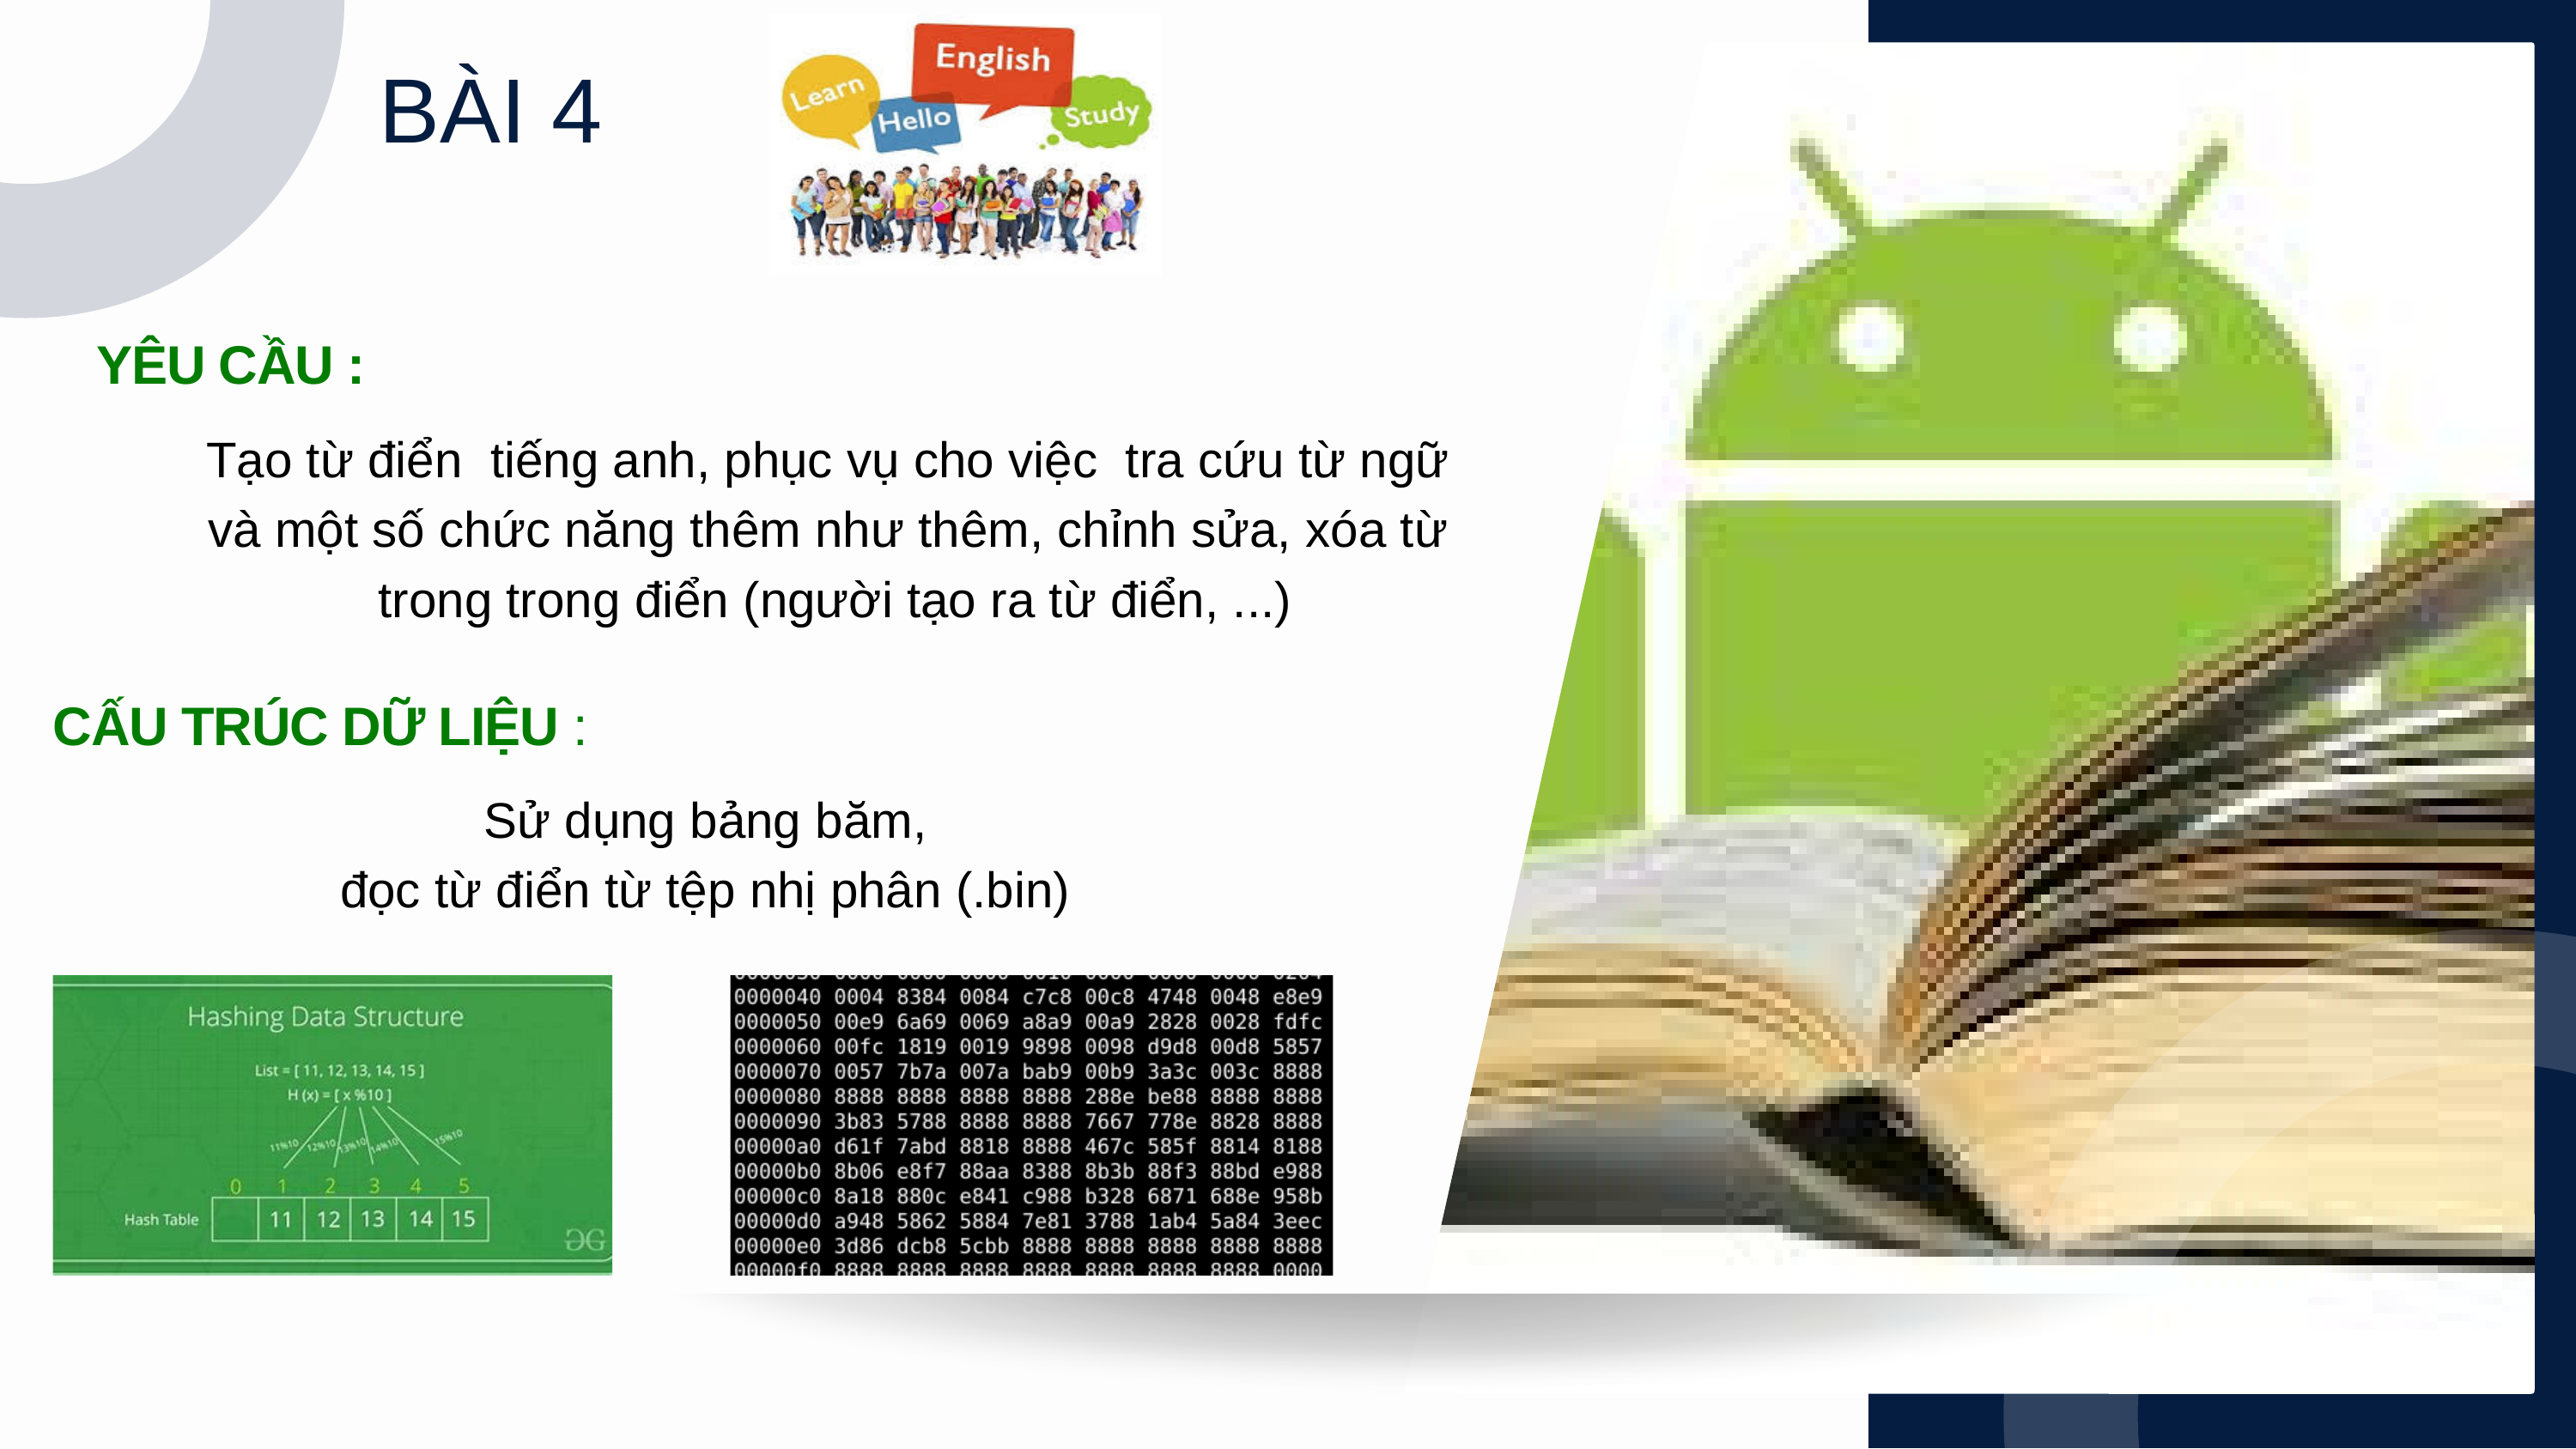

BÀI 4

YÊU CẦU :
Tạo từ điển  tiếng anh, phục vụ cho việc  tra cứu từ ngữ
và một số chức năng thêm như thêm, chỉnh sửa, xóa từ
trong trong điển (người tạo ra từ điển, ...)
CẤU TRÚC DỮ LIỆU :
 Sử dụng bảng băm,
đọc từ điển từ tệp nhị phân (.bin)